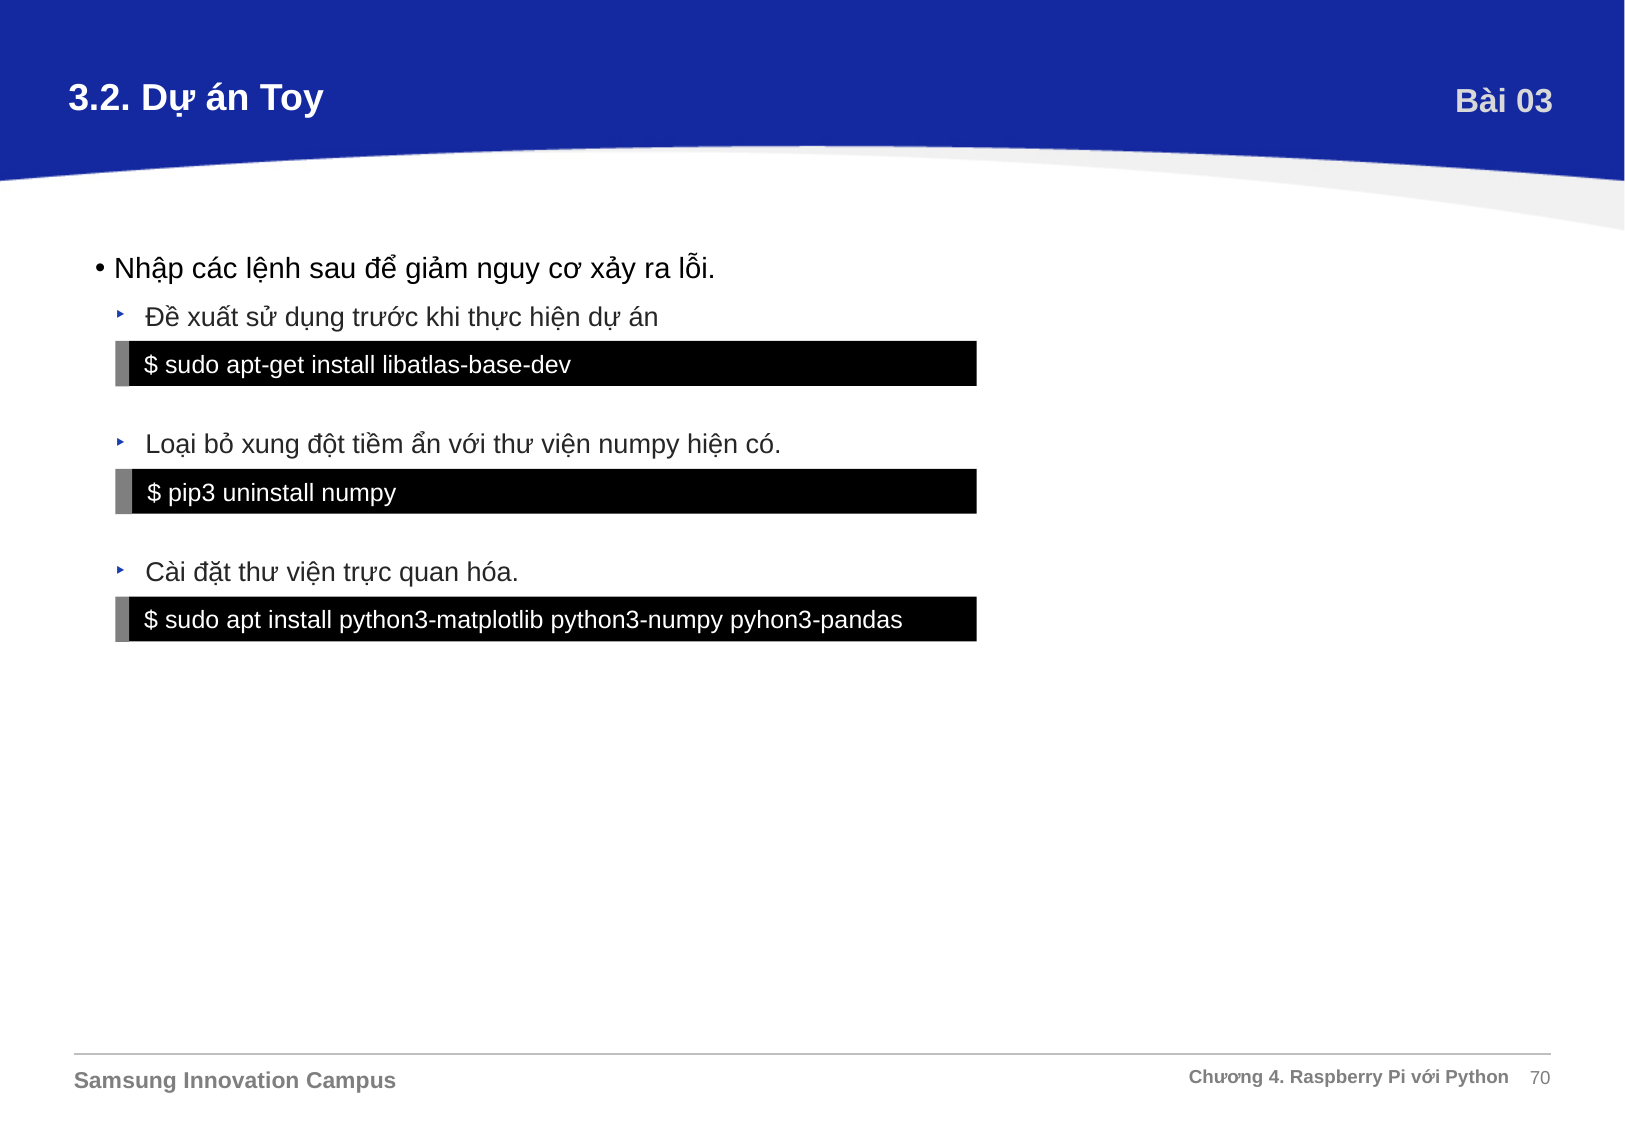

3.2. Dự án Toy
Bài 03
Nhập các lệnh sau để giảm nguy cơ xảy ra lỗi.
Đề xuất sử dụng trước khi thực hiện dự án
$ sudo apt-get install libatlas-base-dev

Loại bỏ xung đột tiềm ẩn với thư viện numpy hiện có.
$ pip3 uninstall numpy

Cài đặt thư viện trực quan hóa.
$ sudo apt install python3-matplotlib python3-numpy pyhon3-pandas